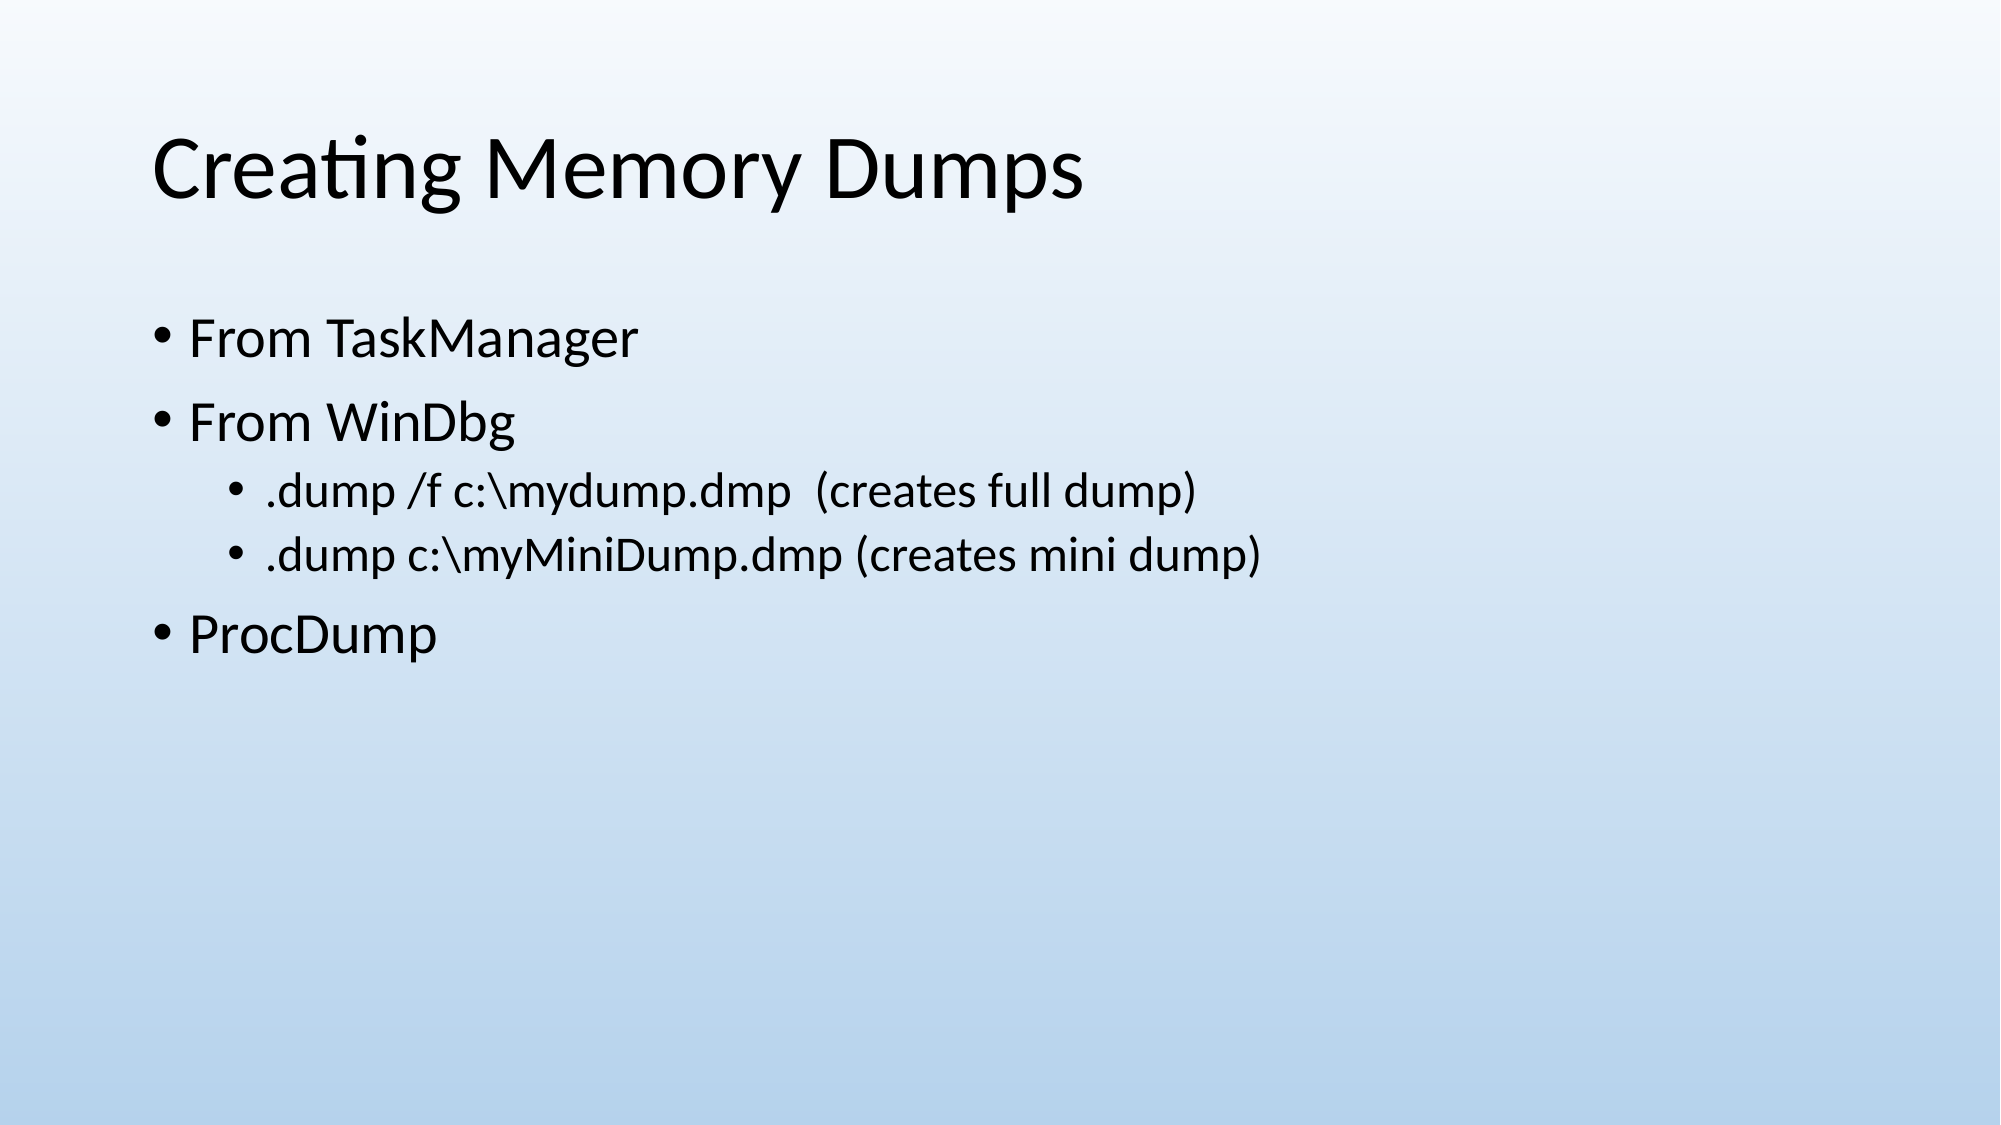

# Creating Memory Dumps
From TaskManager
From WinDbg
.dump /f c:\mydump.dmp  (creates full dump)
.dump c:\myMiniDump.dmp (creates mini dump)
ProcDump